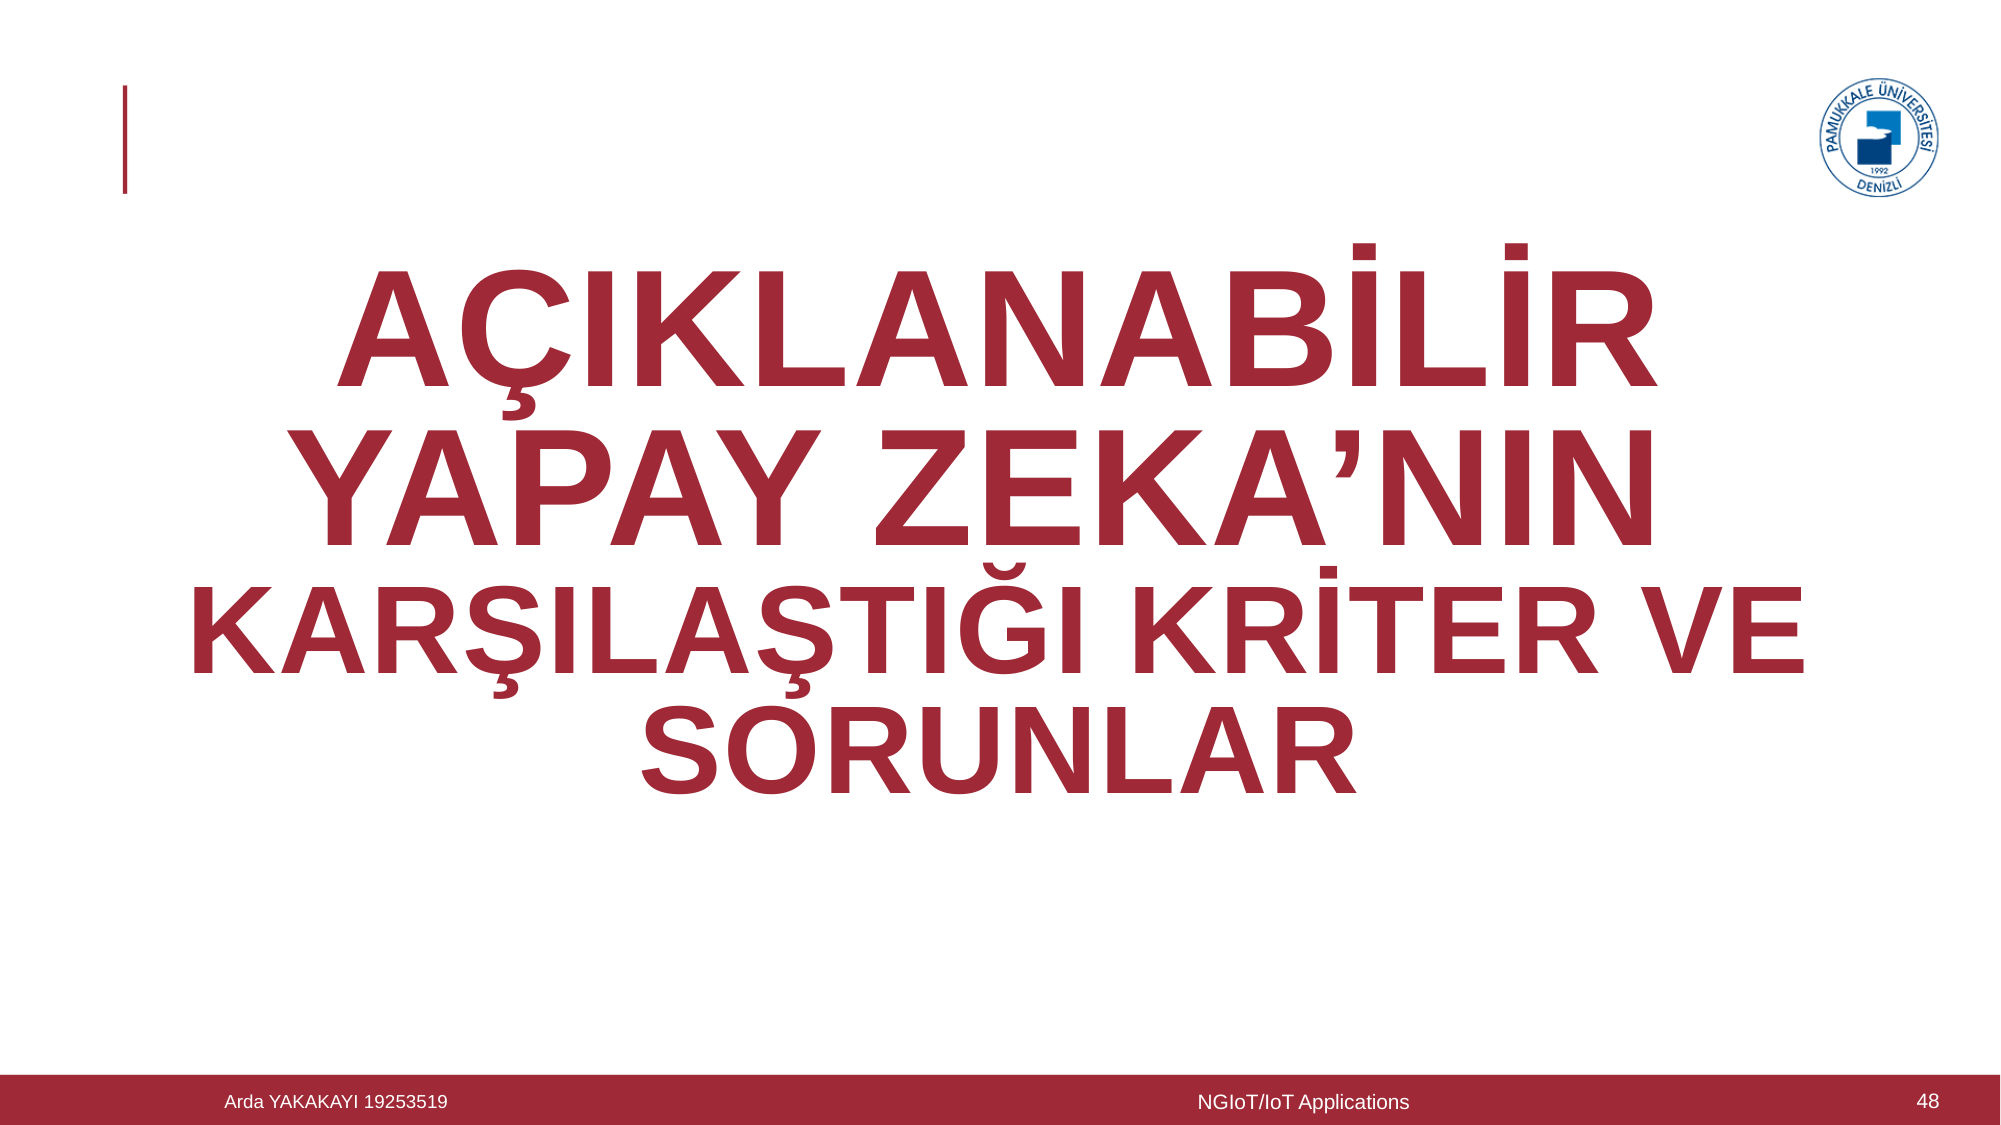

# Açıklanabİlİr Yapay Zeka’nın Karşılaştığı Krİter Ve Sorunlar
NGIoT/IoT Applications
48